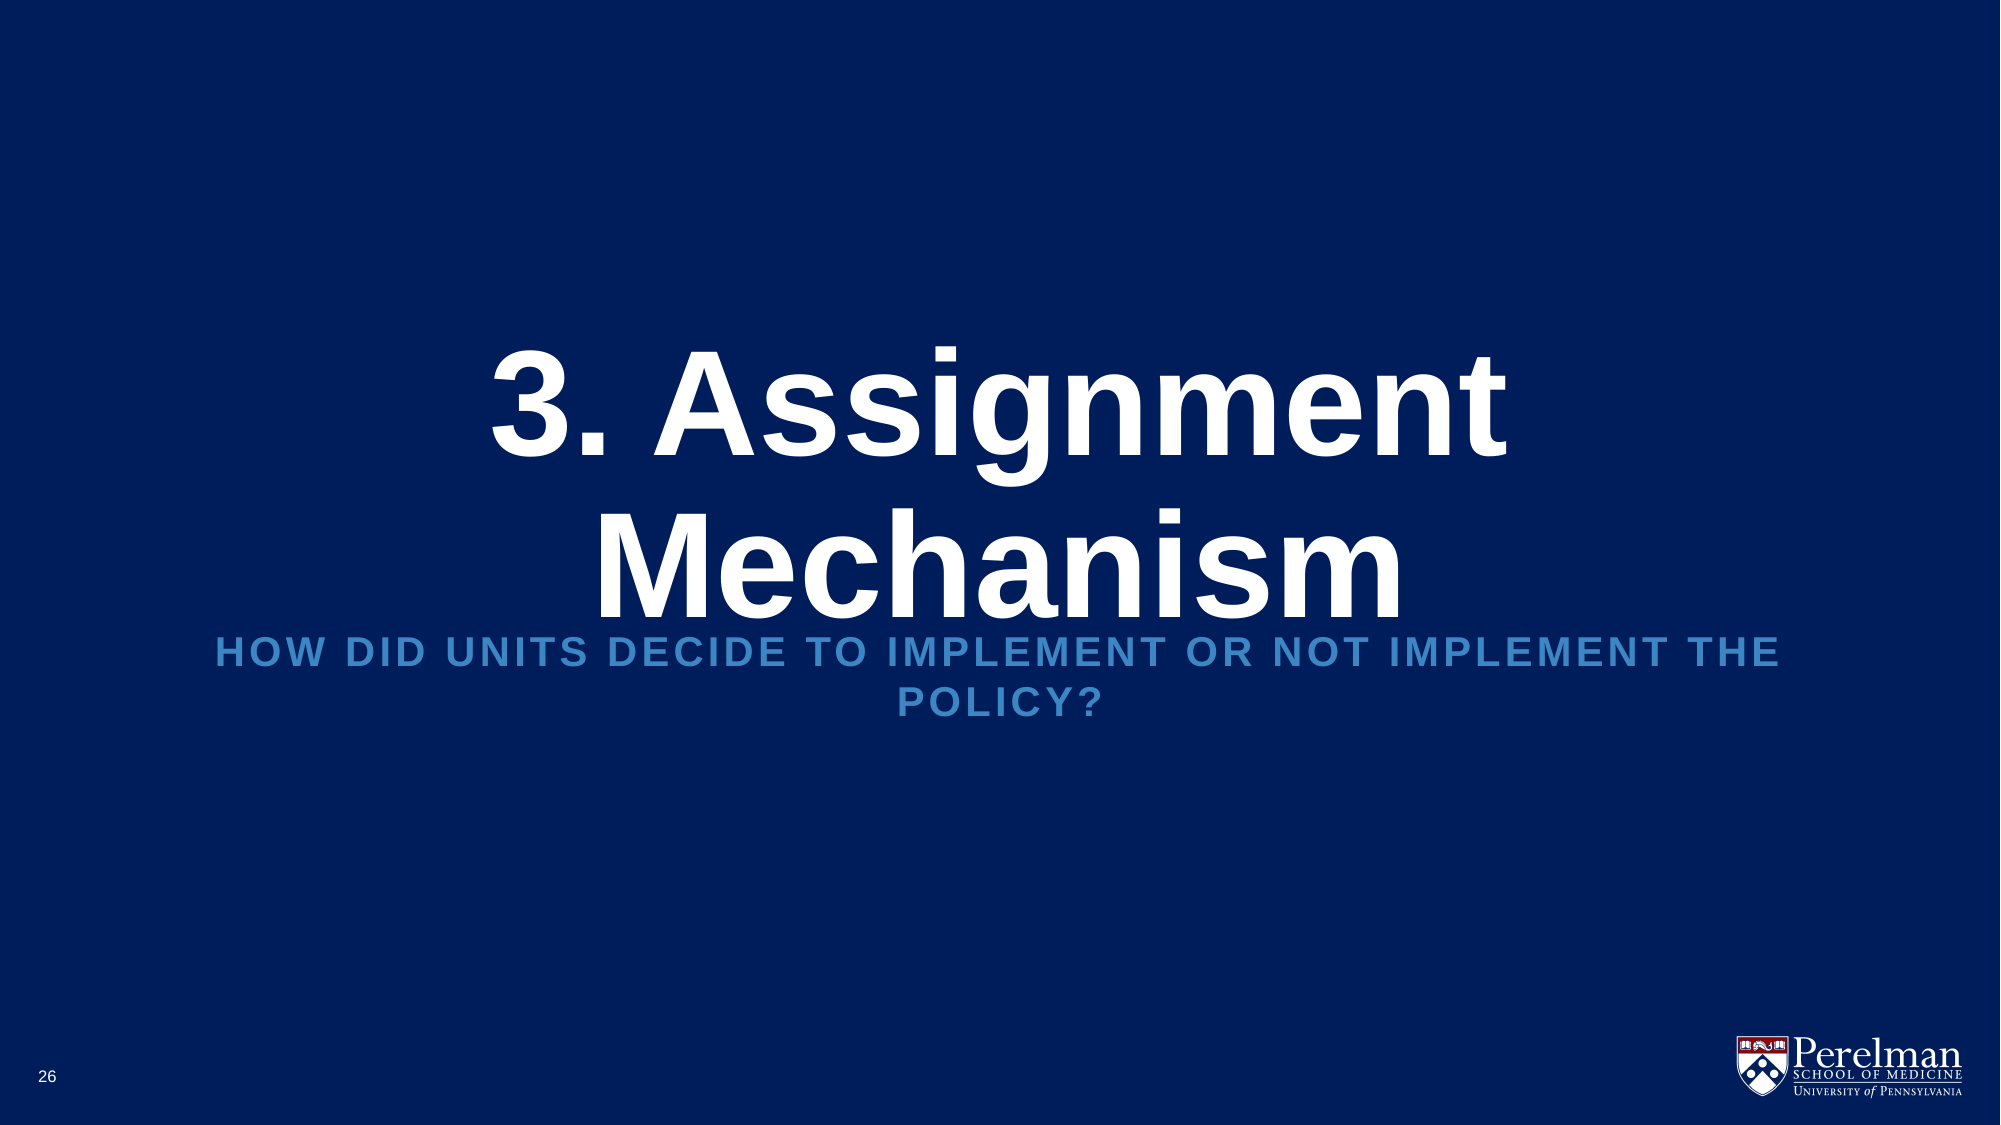

# 3. Assignment Mechanism
How did units decide to implement or not implement the policy?
26